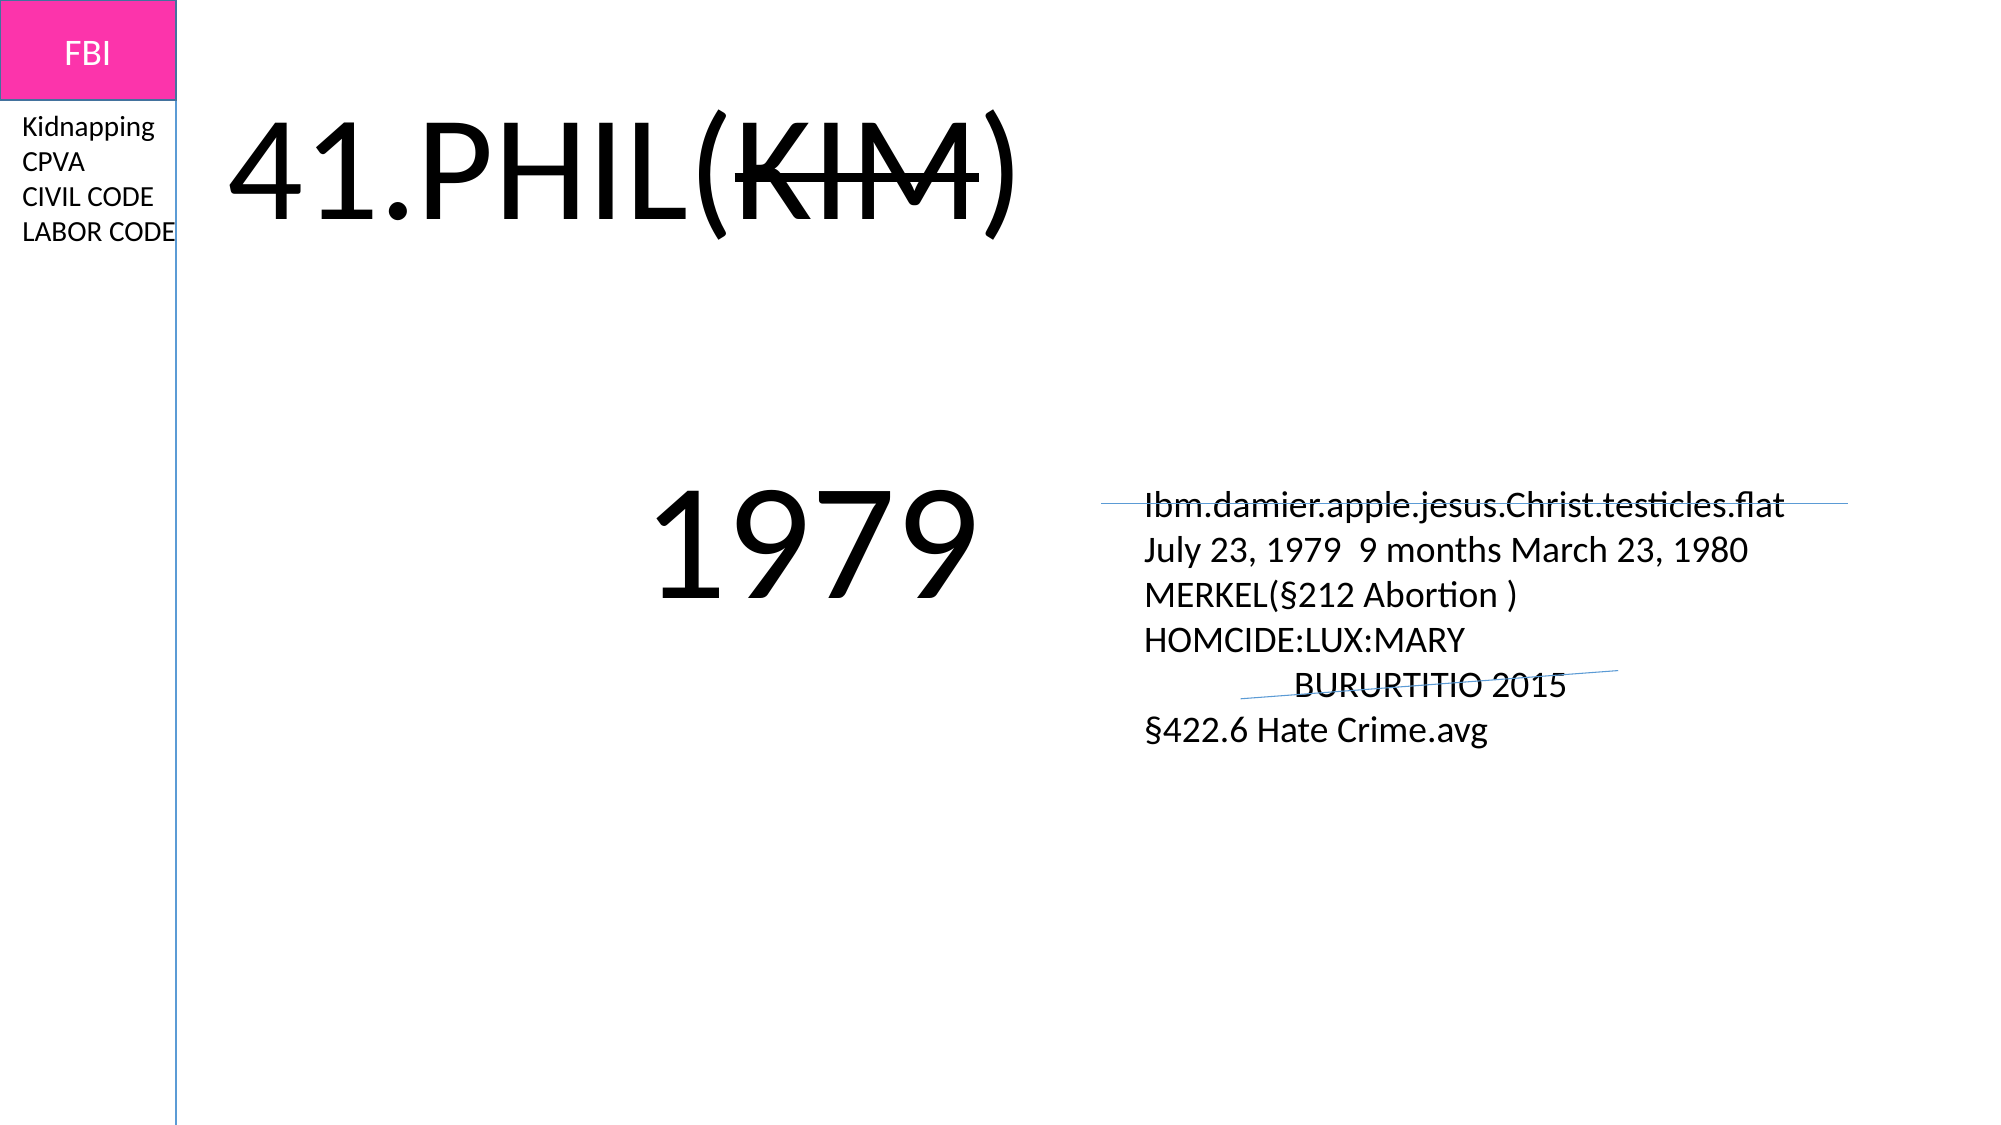

FBI
41.PHIL(KIM)
Kidnapping
CPVA
CIVIL CODE
LABOR CODE
1979
Ibm.damier.apple.jesus.Christ.testicles.flat
July 23, 1979  9 months March 23, 1980
MERKEL(§212 Abortion )
HOMCIDE:LUX:MARY
	BURURTITIO 2015
§422.6 Hate Crime.avg